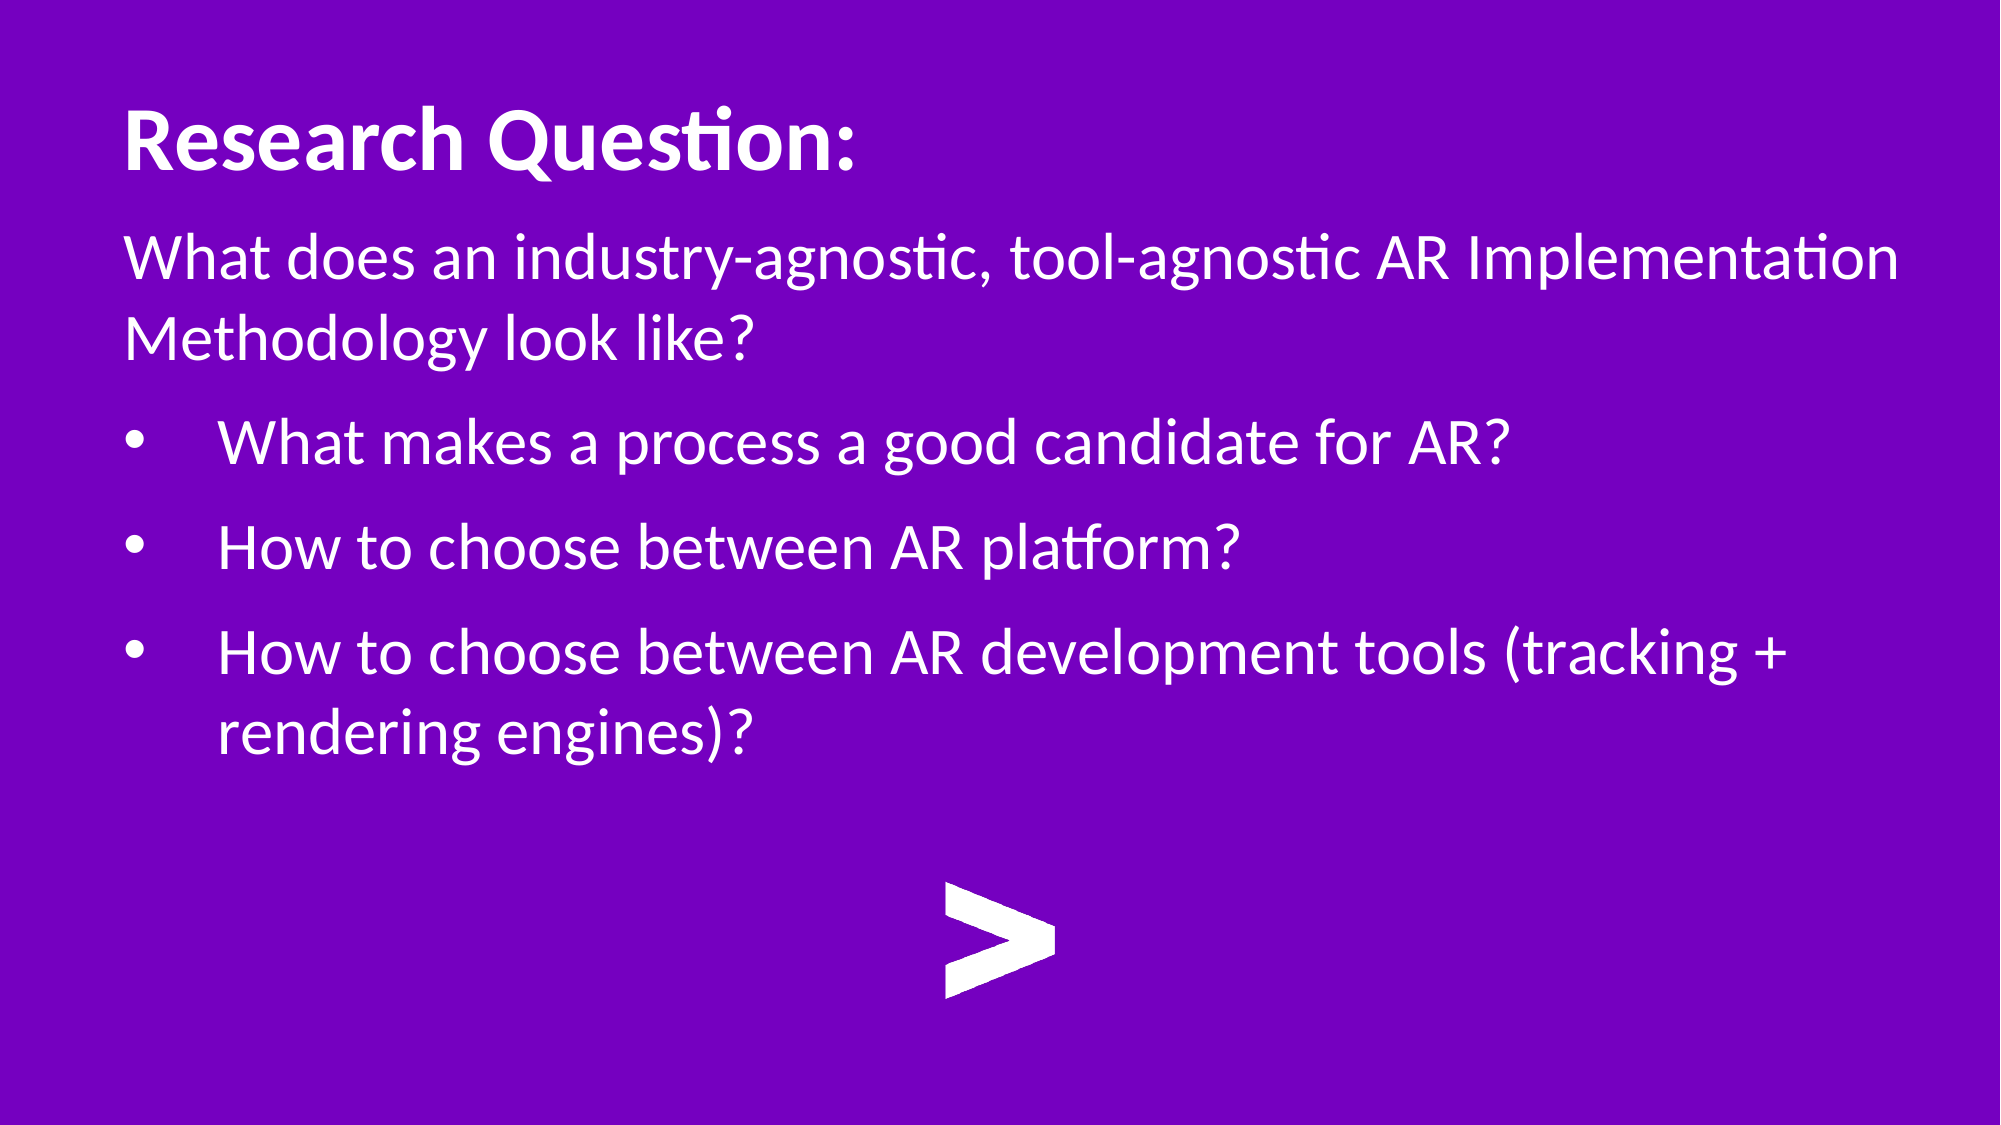

Research Question:
What does an industry-agnostic, tool-agnostic AR Implementation Methodology look like?
What makes a process a good candidate for AR?
How to choose between AR platform?
How to choose between AR development tools (tracking + rendering engines)?